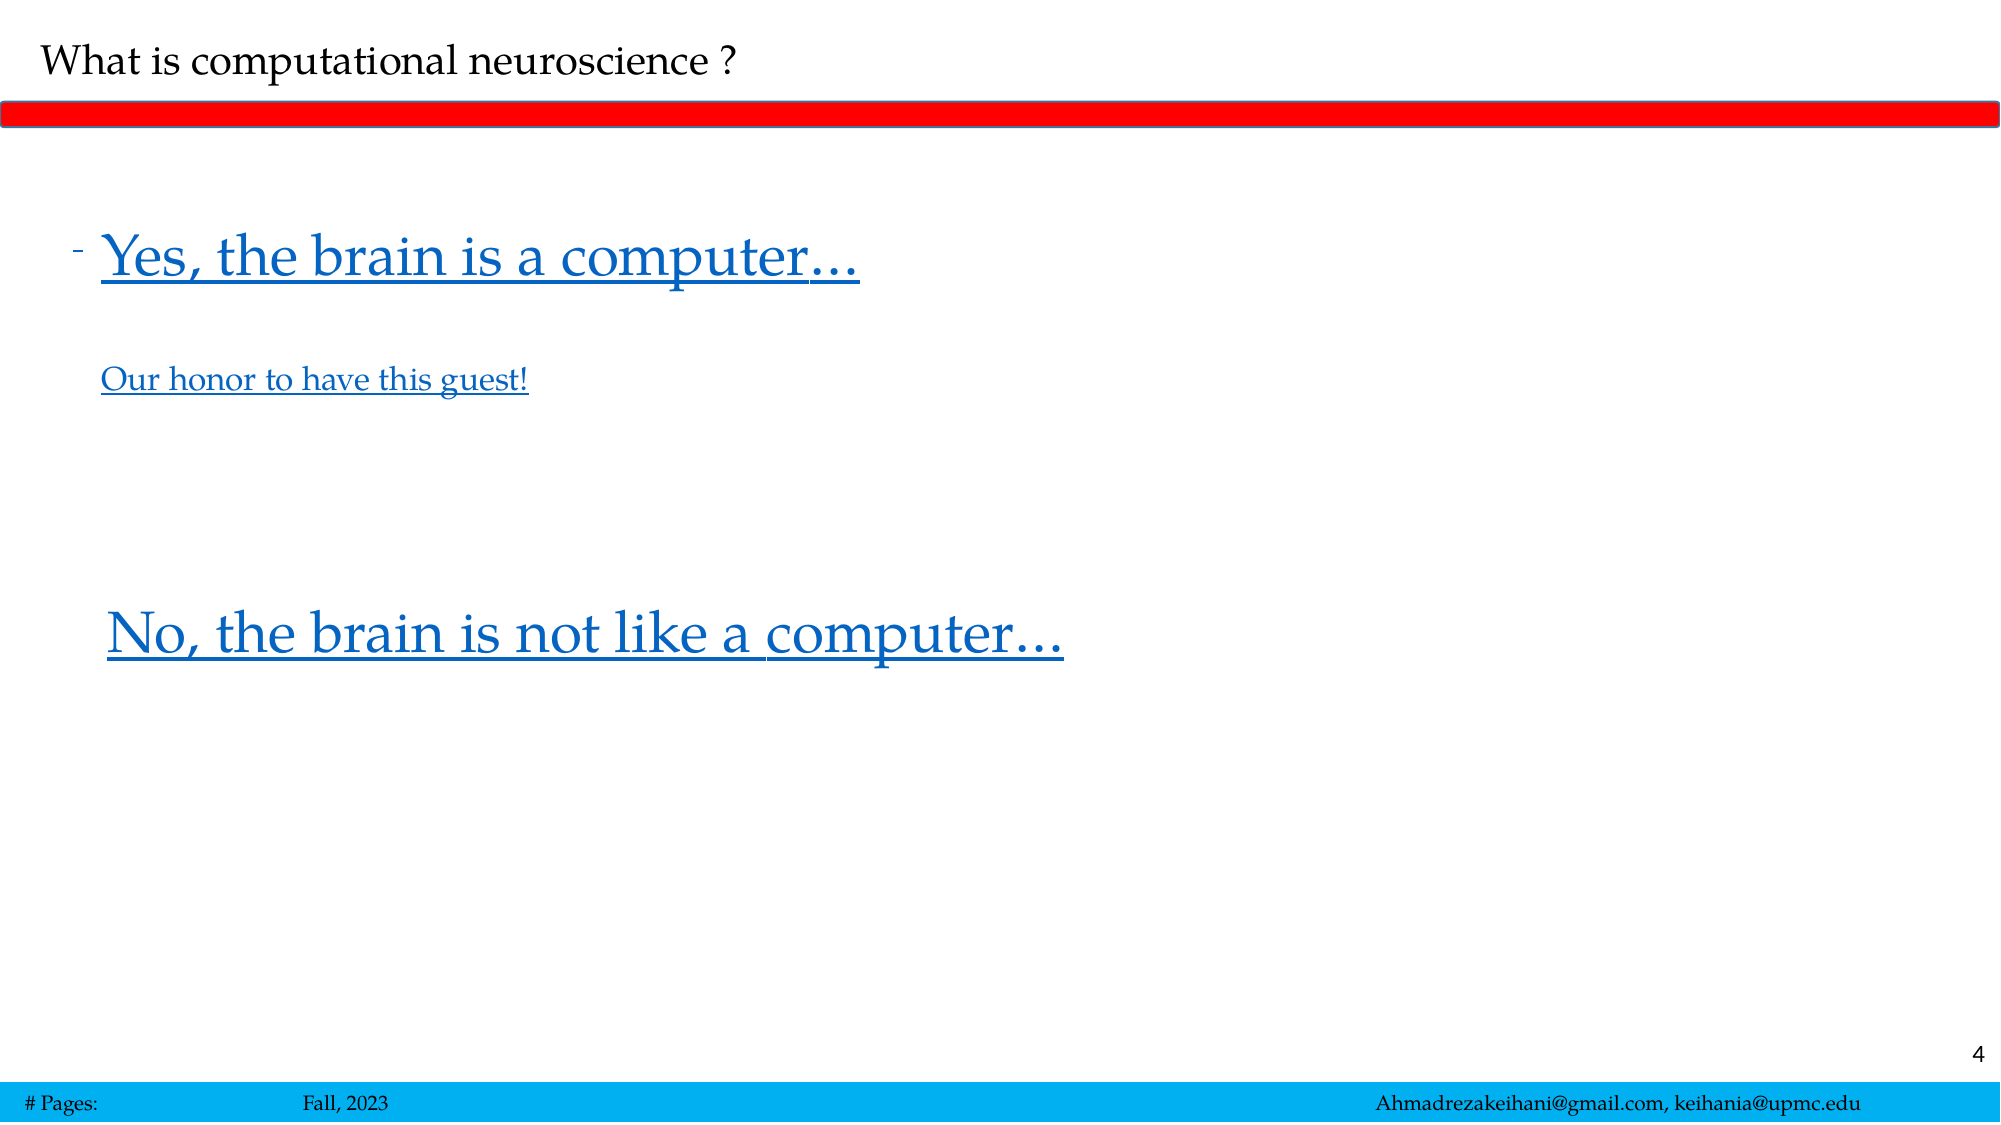

What is computational neuroscience ?

Yes, the brain is a computer…

Our honor to have this guest!
No, the brain is not like a computer…
4
  # Pages:                                       Fall, 2023                                                                                                                                                                                            Ahmadrezakeihani@gmail.com, keihania@upmc.edu